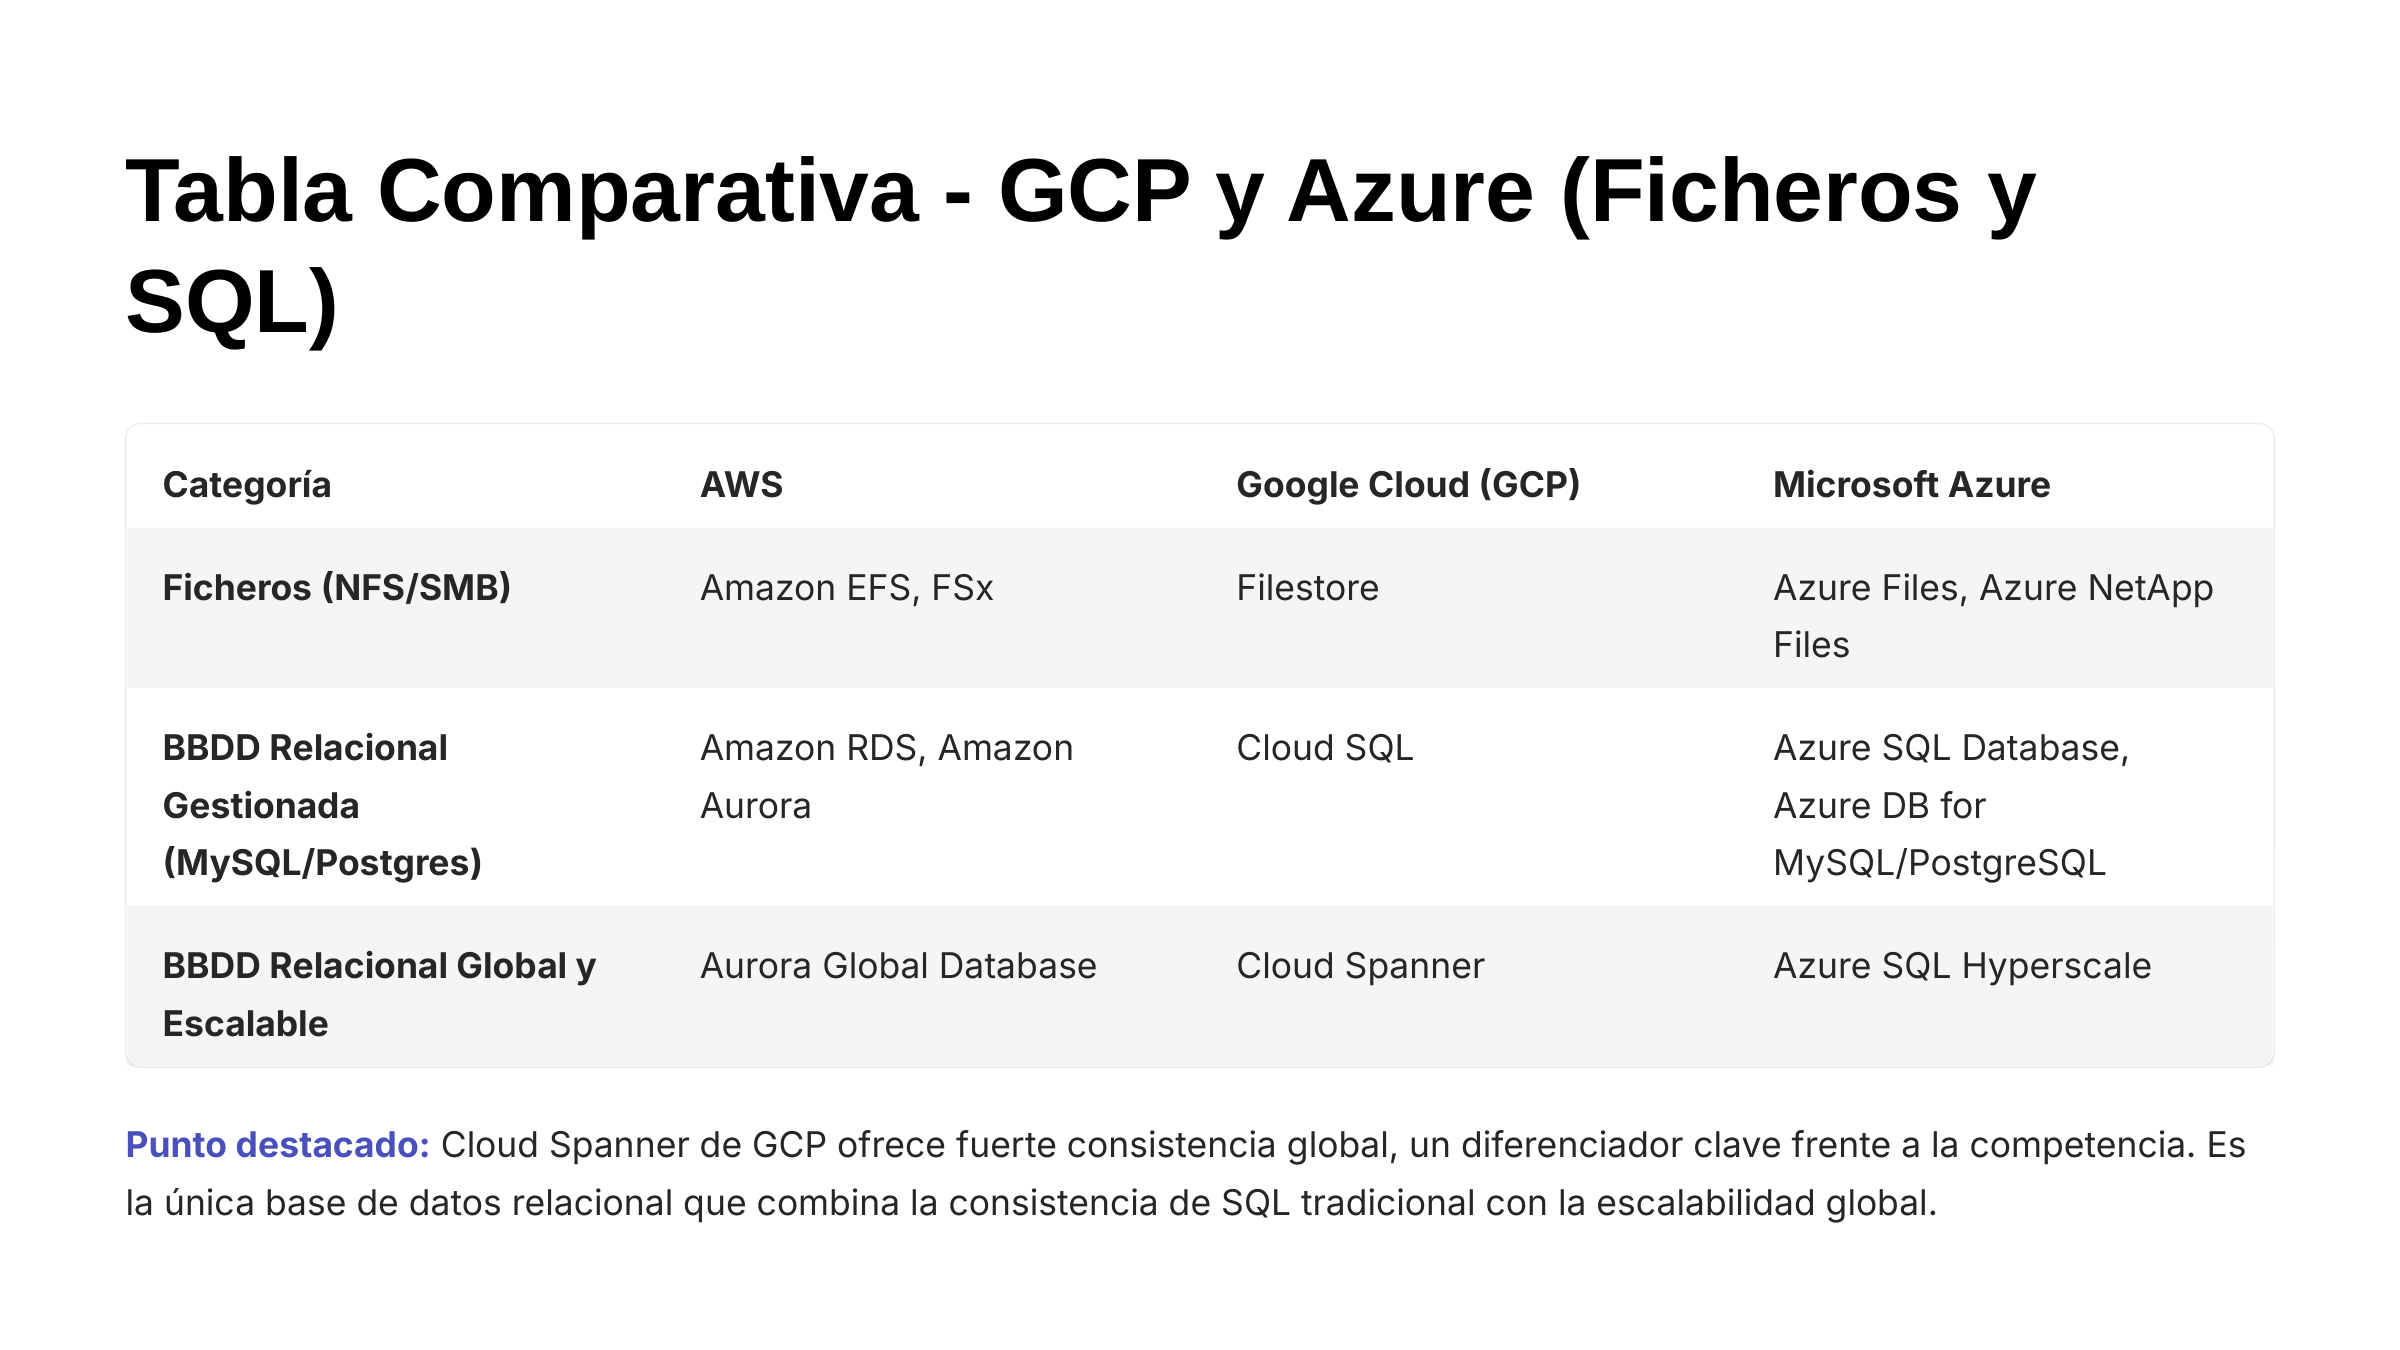

Tabla Comparativa - GCP y Azure (Ficheros y SQL)

Categoría
AWS
Google Cloud (GCP)
Microsoft Azure

Ficheros (NFS/SMB)
Amazon EFS, FSx
Filestore
Azure Files, Azure NetApp Files

BBDD Relacional Gestionada (MySQL/Postgres)
Amazon RDS, Amazon Aurora
Cloud SQL
Azure SQL Database, Azure DB for MySQL/PostgreSQL

BBDD Relacional Global y Escalable
Aurora Global Database
Cloud Spanner
Azure SQL Hyperscale
Punto destacado: Cloud Spanner de GCP ofrece fuerte consistencia global, un diferenciador clave frente a la competencia. Es la única base de datos relacional que combina la consistencia de SQL tradicional con la escalabilidad global.